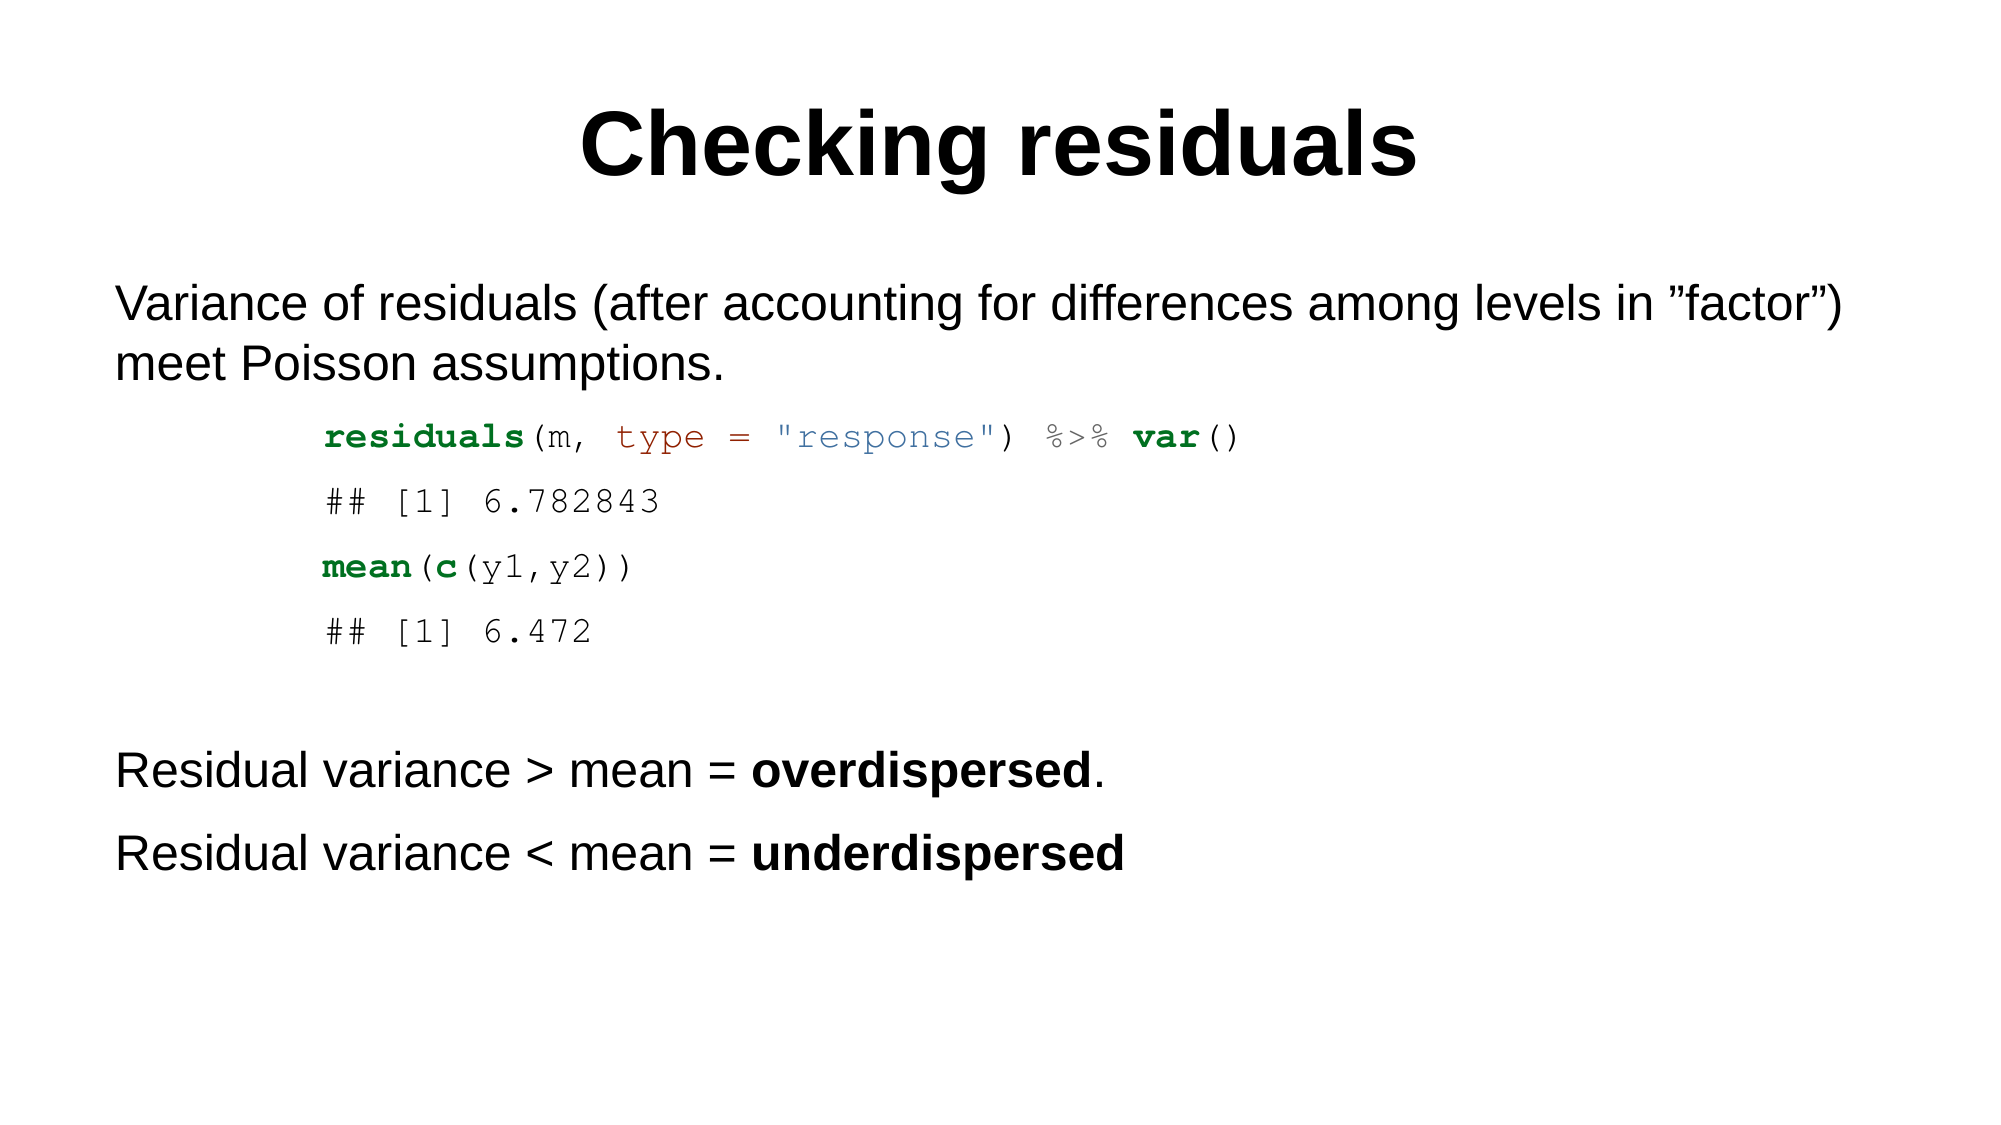

# Checking residuals
Variance of residuals (after accounting for differences among levels in ”factor”) meet Poisson assumptions.
residuals(m, type = "response") %>% var()
## [1] 6.782843
mean(c(y1,y2))
## [1] 6.472

Residual variance > mean = overdispersed.
Residual variance < mean = underdispersed